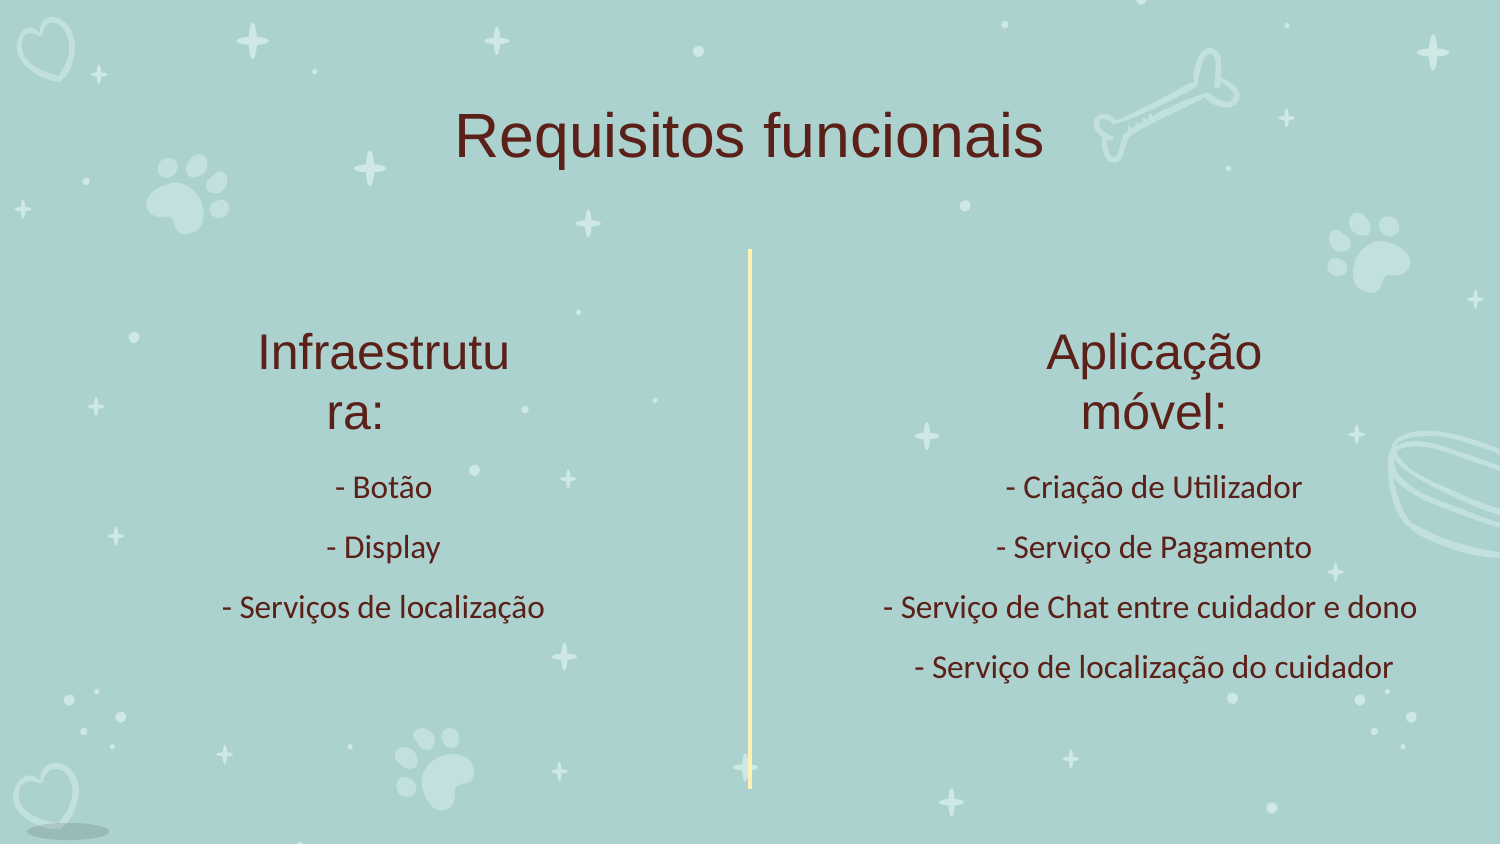

# Requisitos funcionais
Infraestrutura:
Aplicação móvel:
- Botão
- Display
- Serviços de localização
- Criação de Utilizador
- Serviço de Pagamento
- Serviço de Chat entre cuidador e dono
- Serviço de localização do cuidador